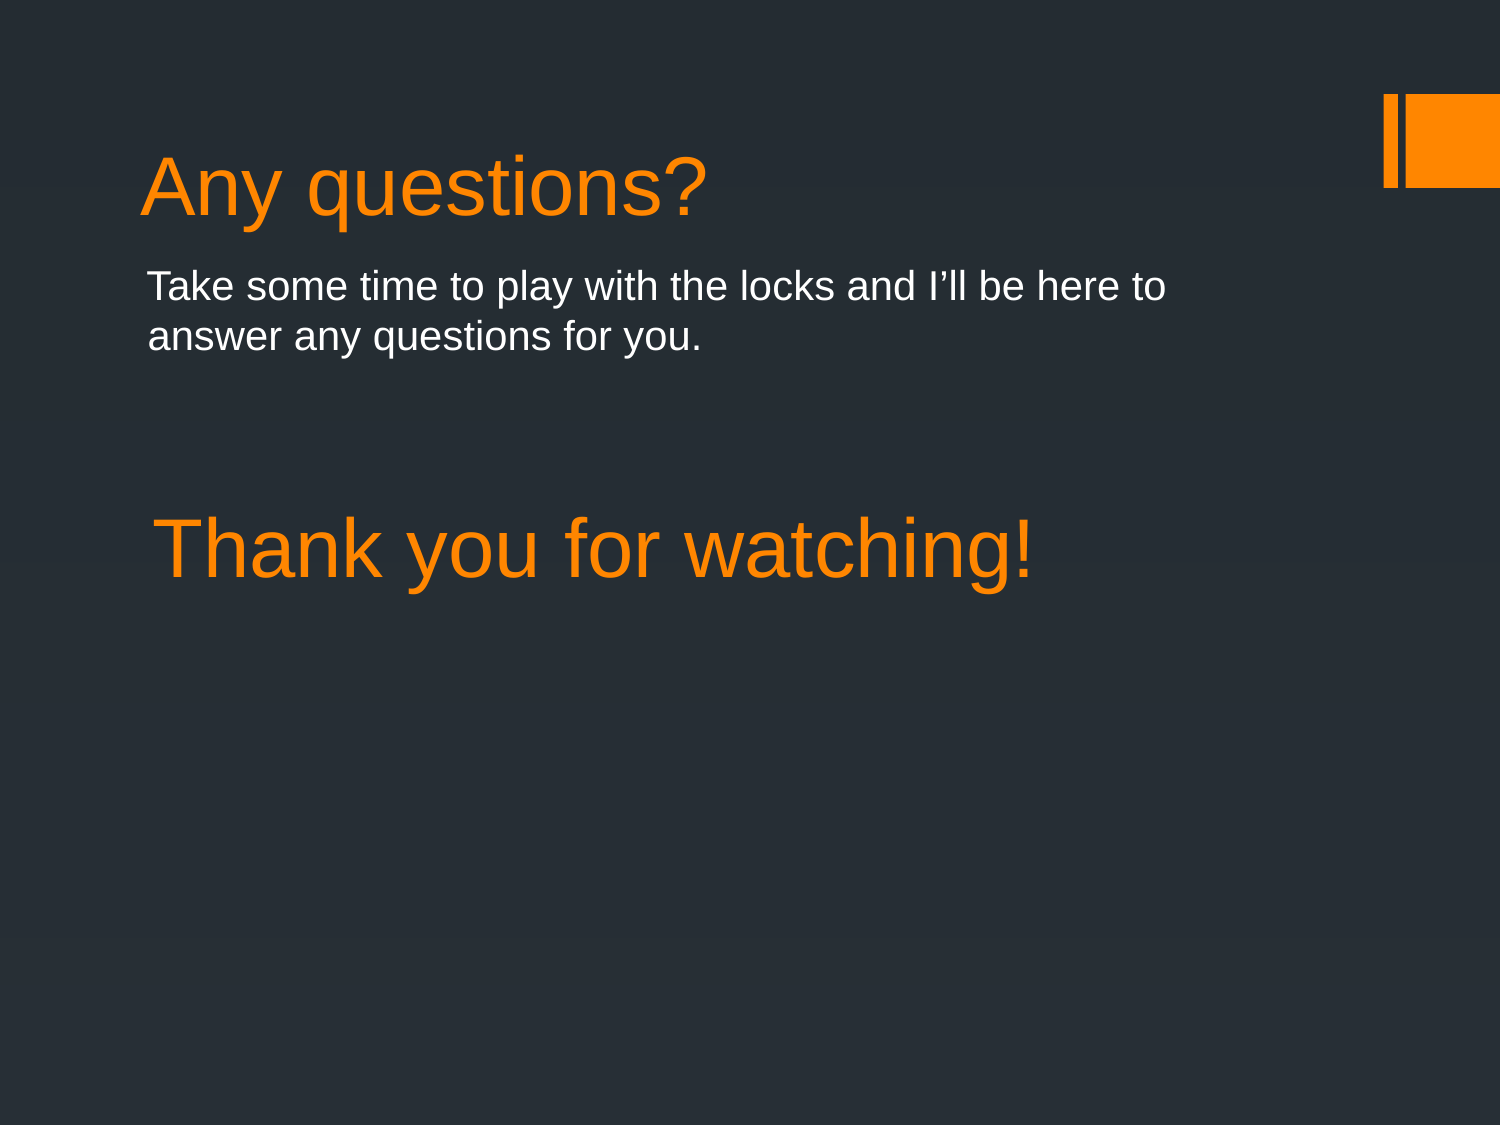

# Any questions?
Take some time to play with the locks and I’ll be here to answer any questions for you.
Thank you for watching!